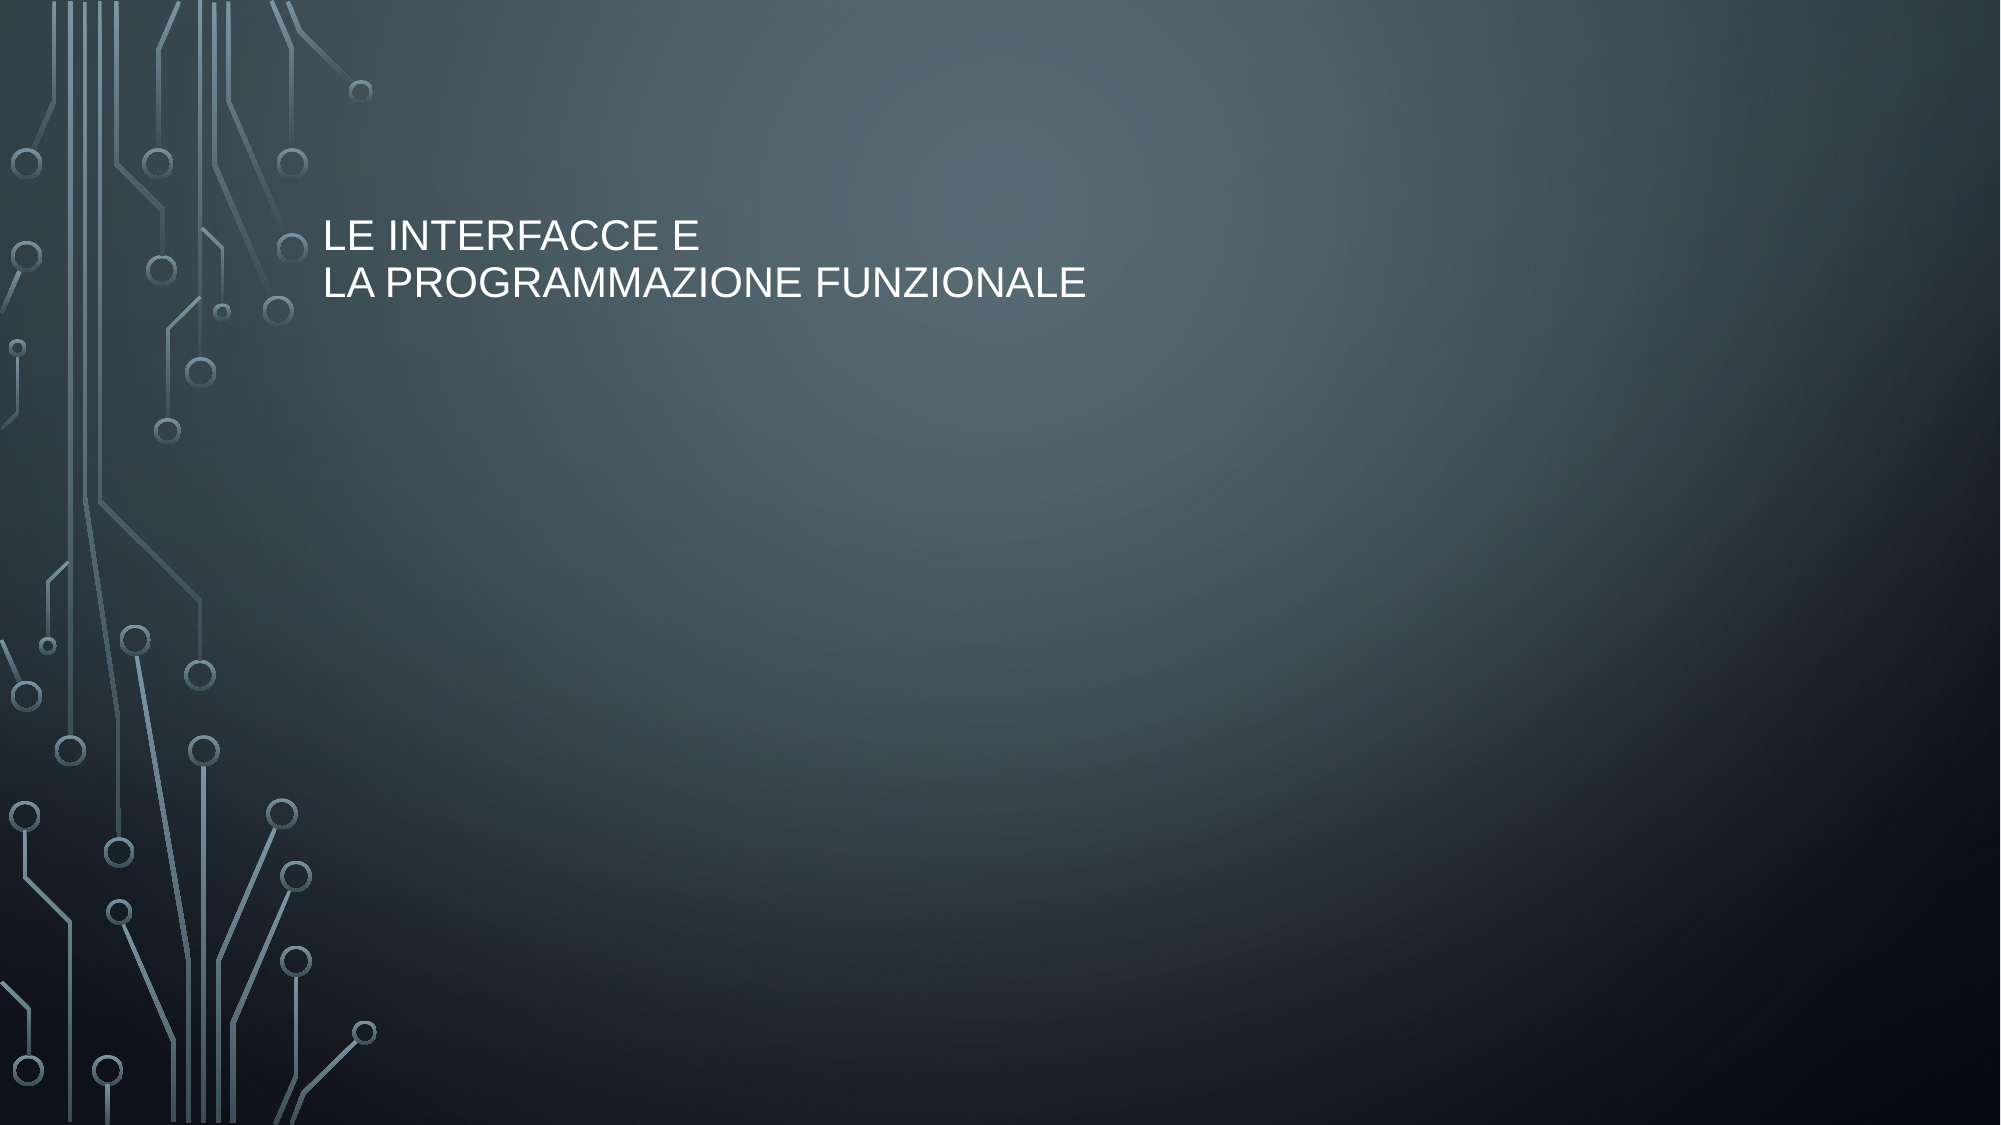

# Le interfacce e la programmazione funzionale